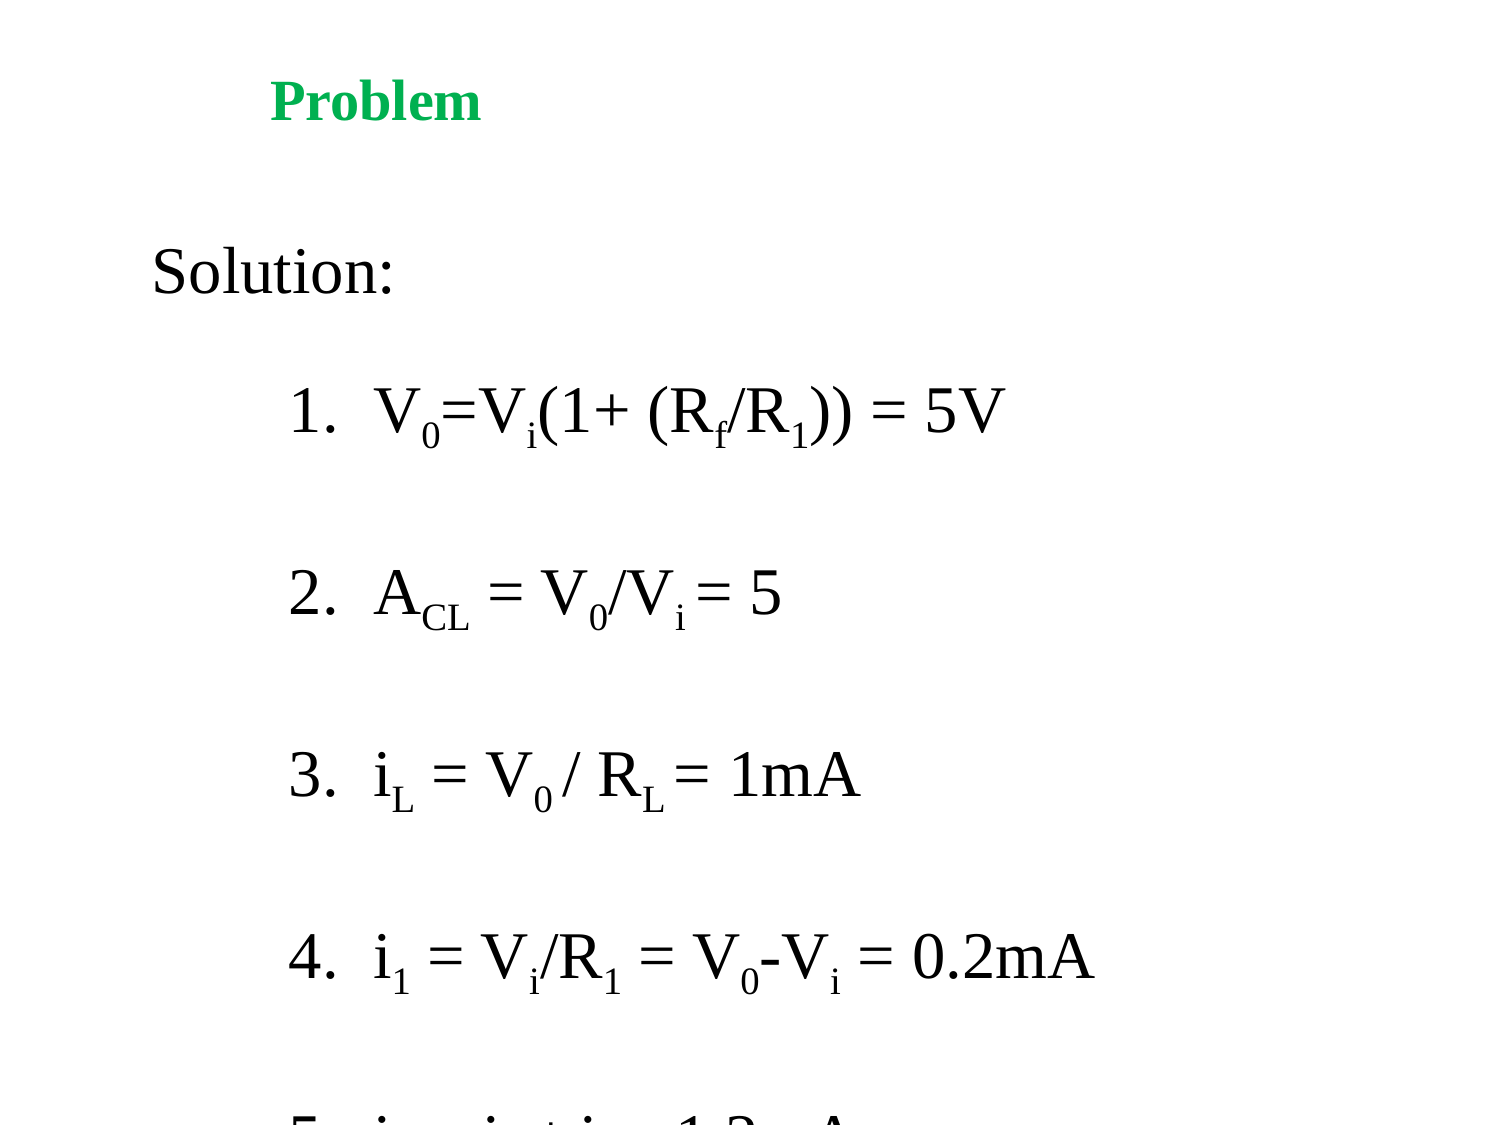

Problem
Solution:
V0=Vi(1+ (Rf/R1)) = 5V
ACL = V0/Vi = 5
iL = V0 / RL = 1mA
i1 = Vi/R1 = V0-Vi = 0.2mA
i0 = iL + i1 = 1.2mA